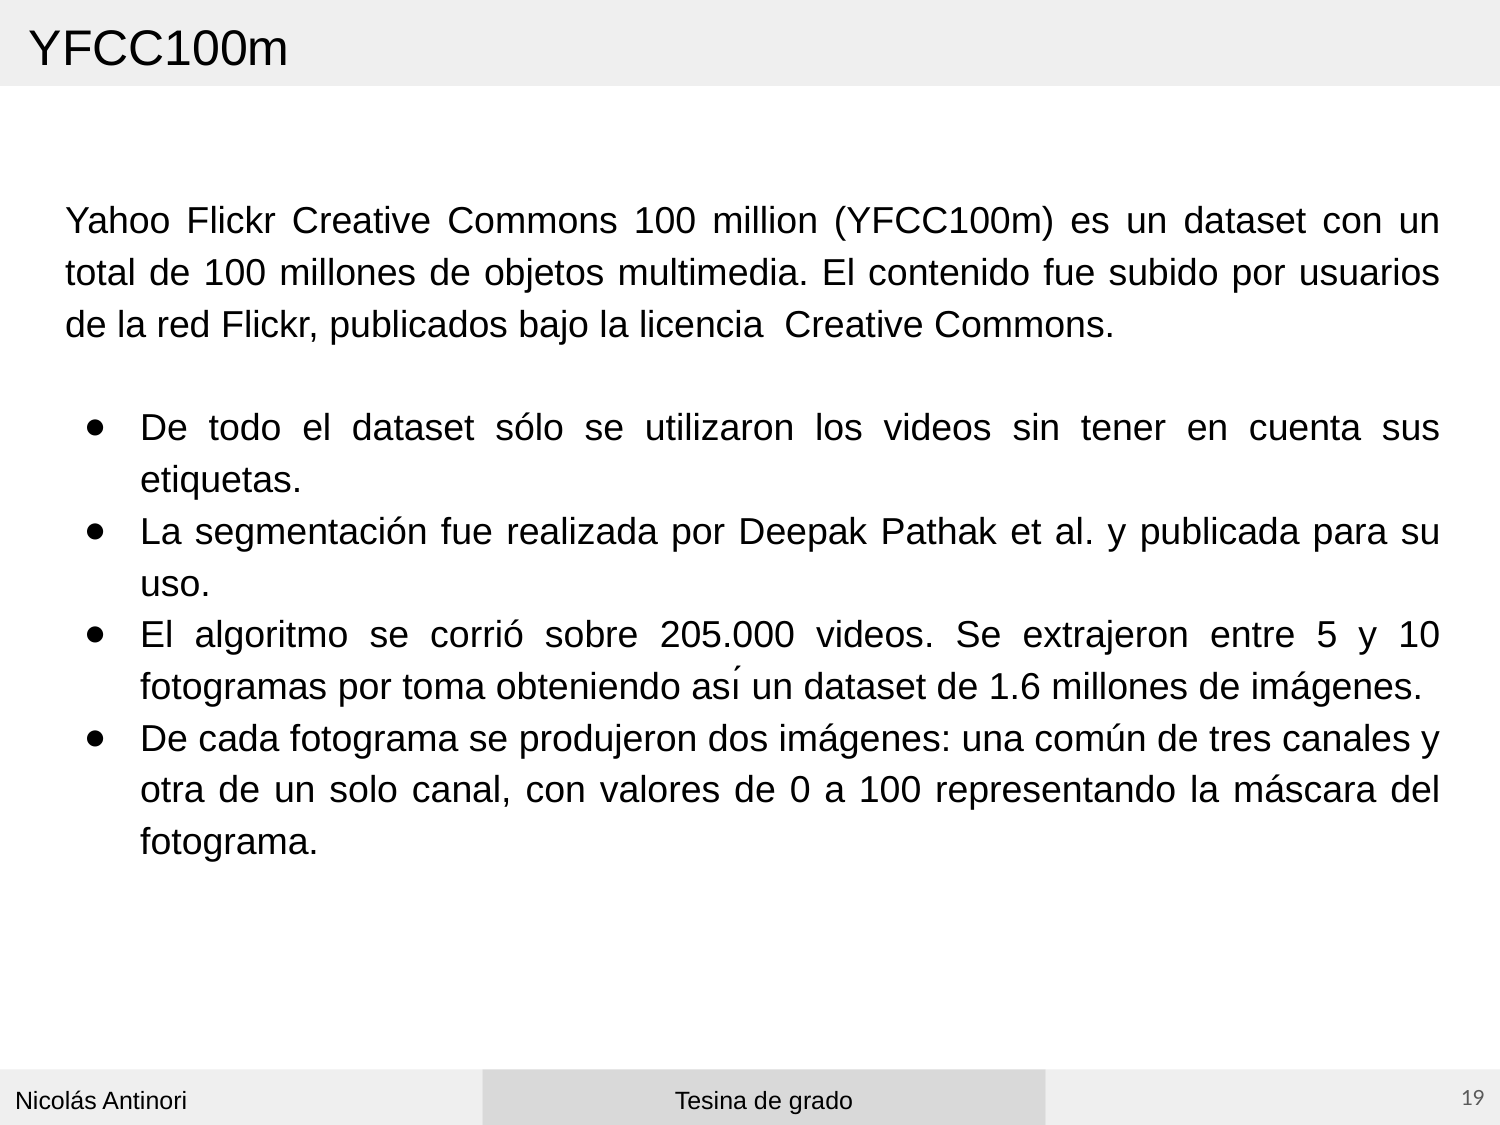

YFCC100m
Yahoo Flickr Creative Commons 100 million (YFCC100m) es un dataset con un total de 100 millones de objetos multimedia. El contenido fue subido por usuarios de la red Flickr, publicados bajo la licencia  Creative Commons.

De todo el dataset sólo se utilizaron los videos sin tener en cuenta sus etiquetas.
La segmentación fue realizada por Deepak Pathak et al. y publicada para su uso.
El algoritmo se corrió sobre 205.000 videos. Se extrajeron entre 5 y 10 fotogramas por toma obteniendo ası́ un dataset de 1.6 millones de imágenes.
De cada fotograma se produjeron dos imágenes: una común de tres canales y otra de un solo canal, con valores de 0 a 100 representando la máscara del fotograma.

19
Nicolás Antinori
Tesina de grado
19